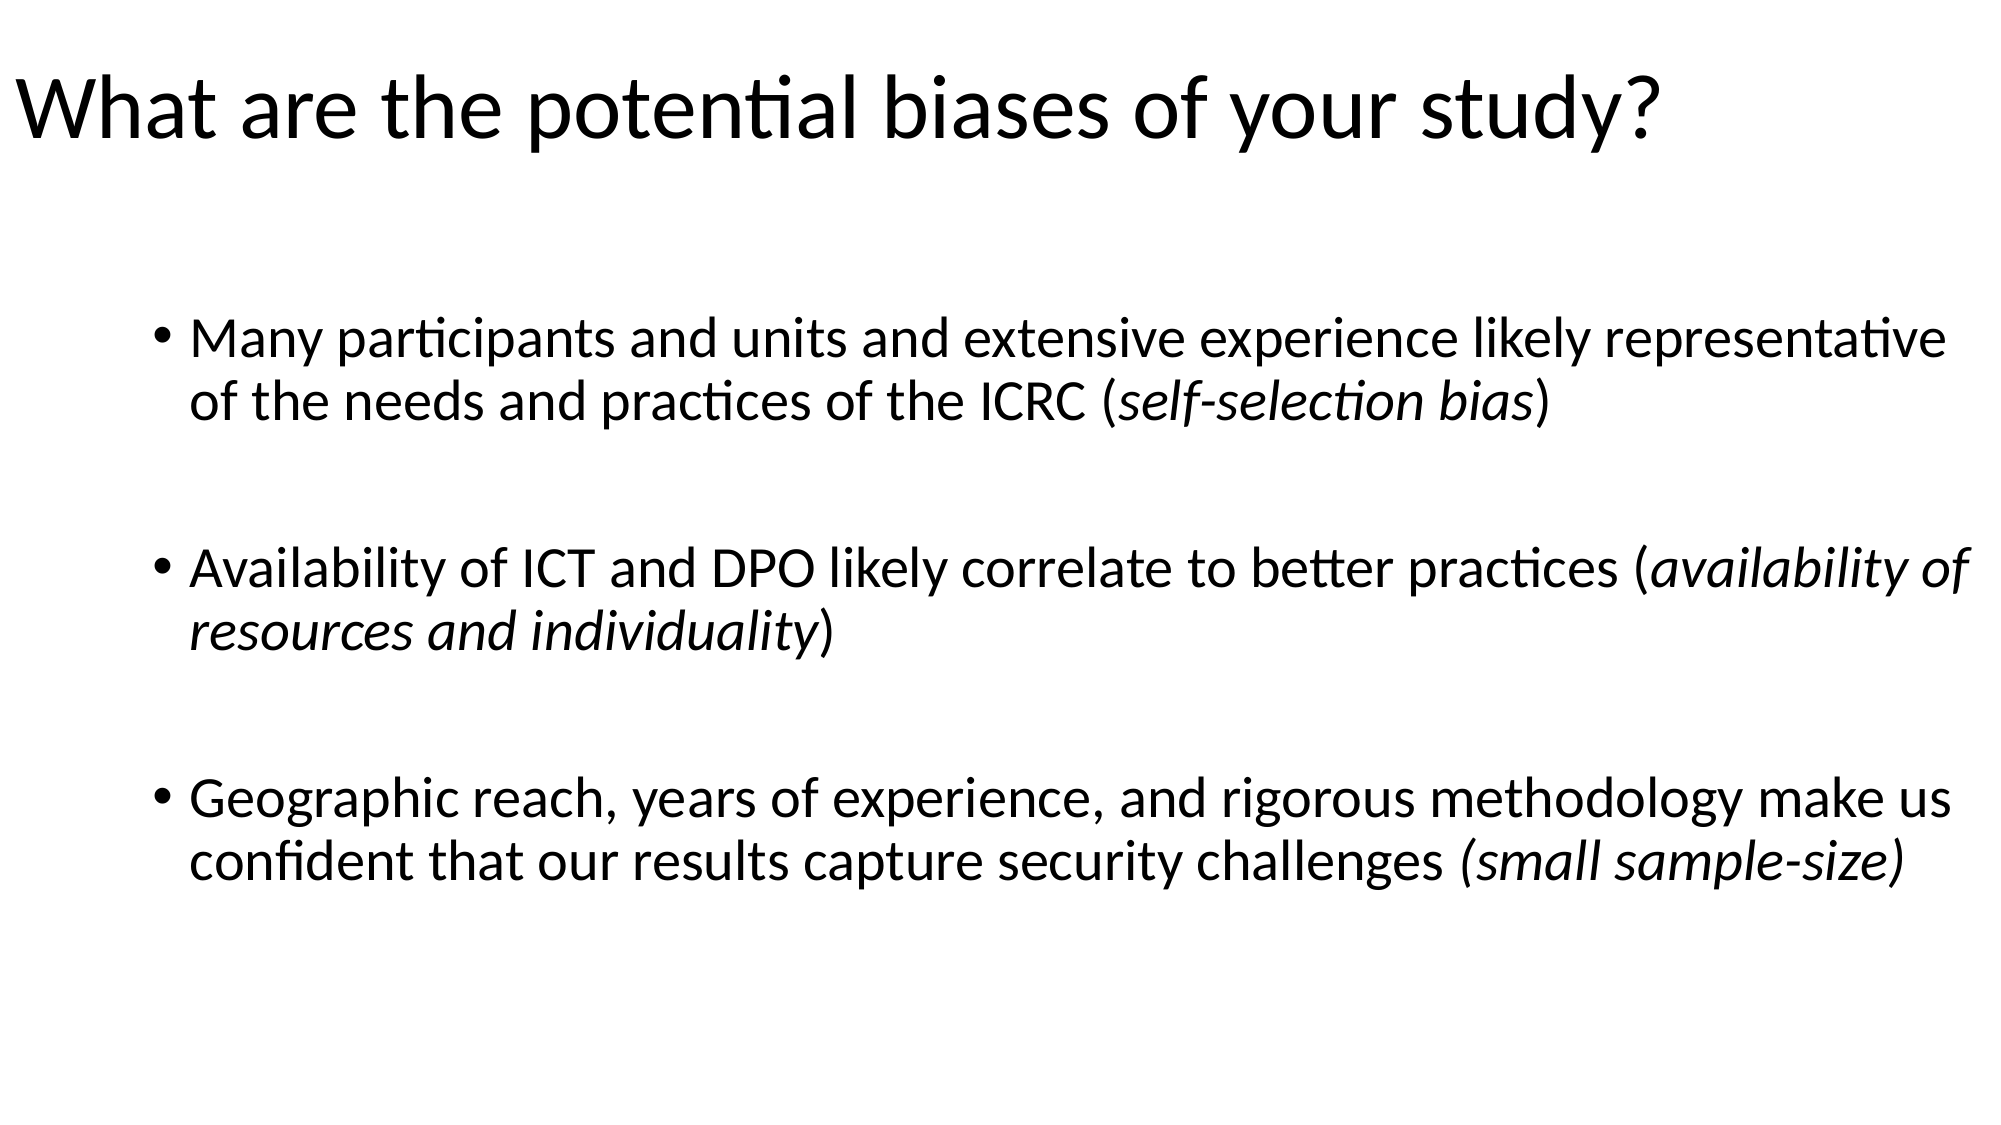

# What are the potential biases of your study?
Many participants and units and extensive experience likely representative of the needs and practices of the ICRC (self-selection bias)

Availability of ICT and DPO likely correlate to better practices (availability of resources and individuality)

Geographic reach, years of experience, and rigorous methodology make us confident that our results capture security challenges (small sample-size)